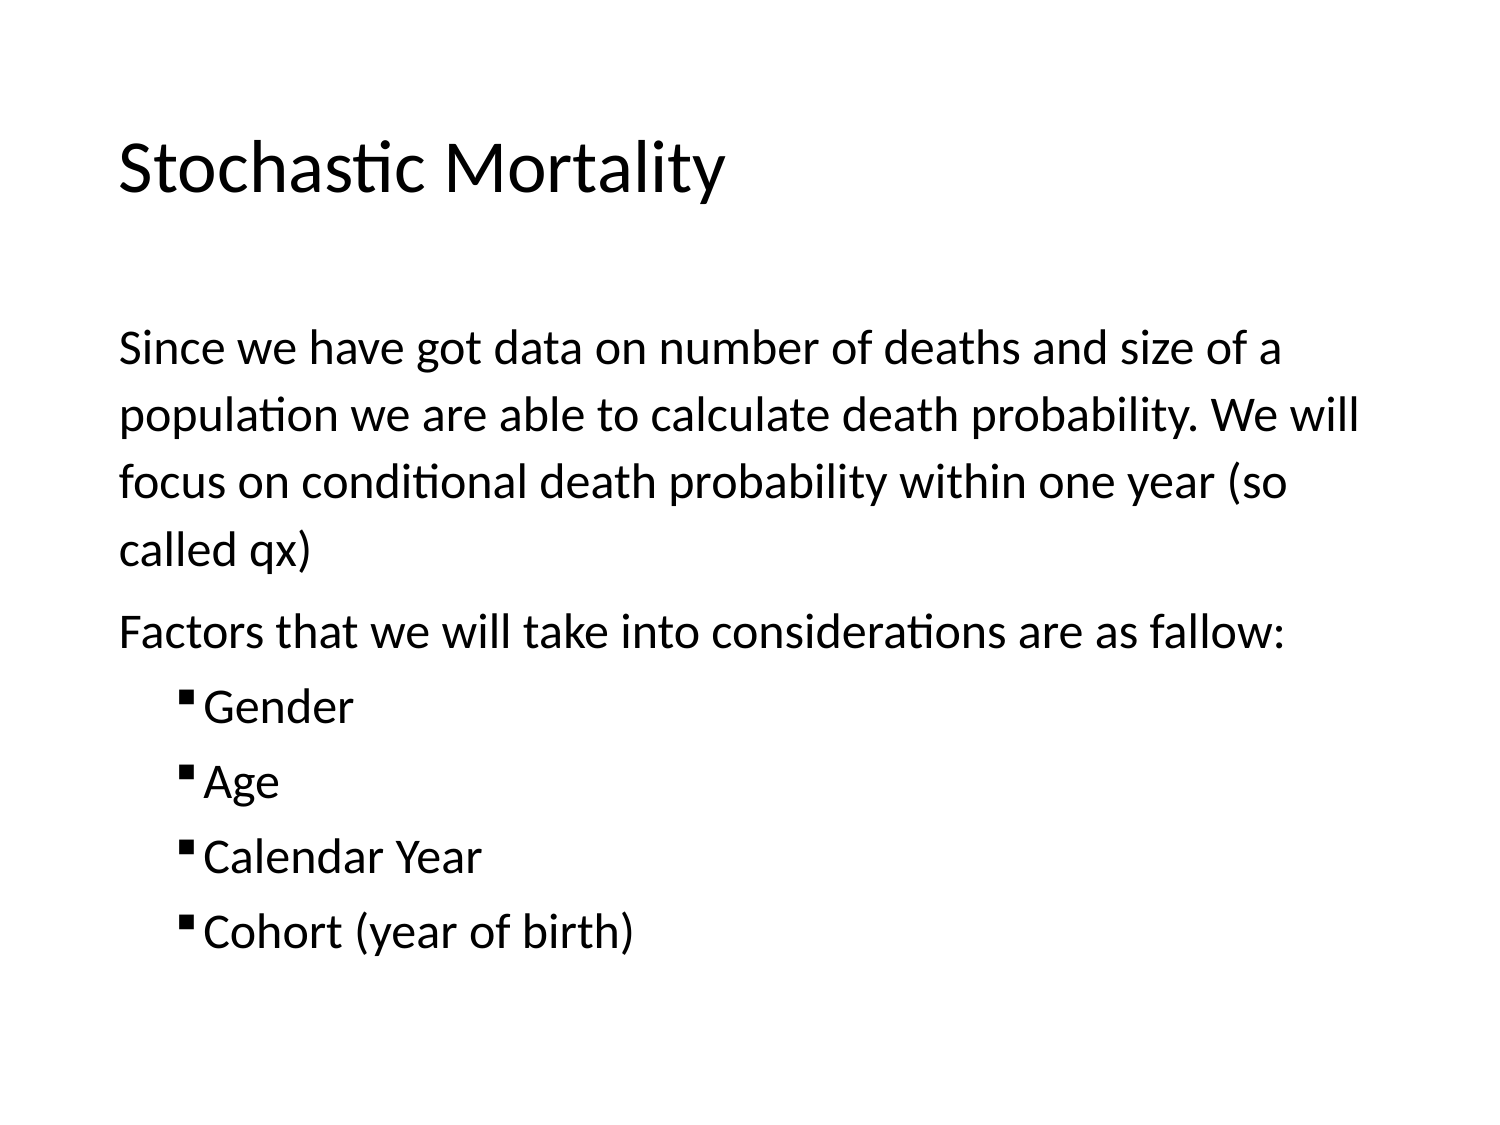

# Stochastic Mortality
Since we have got data on number of deaths and size of a population we are able to calculate death probability. We will focus on conditional death probability within one year (so called qx)
Factors that we will take into considerations are as fallow:
Gender
Age
Calendar Year
Cohort (year of birth)